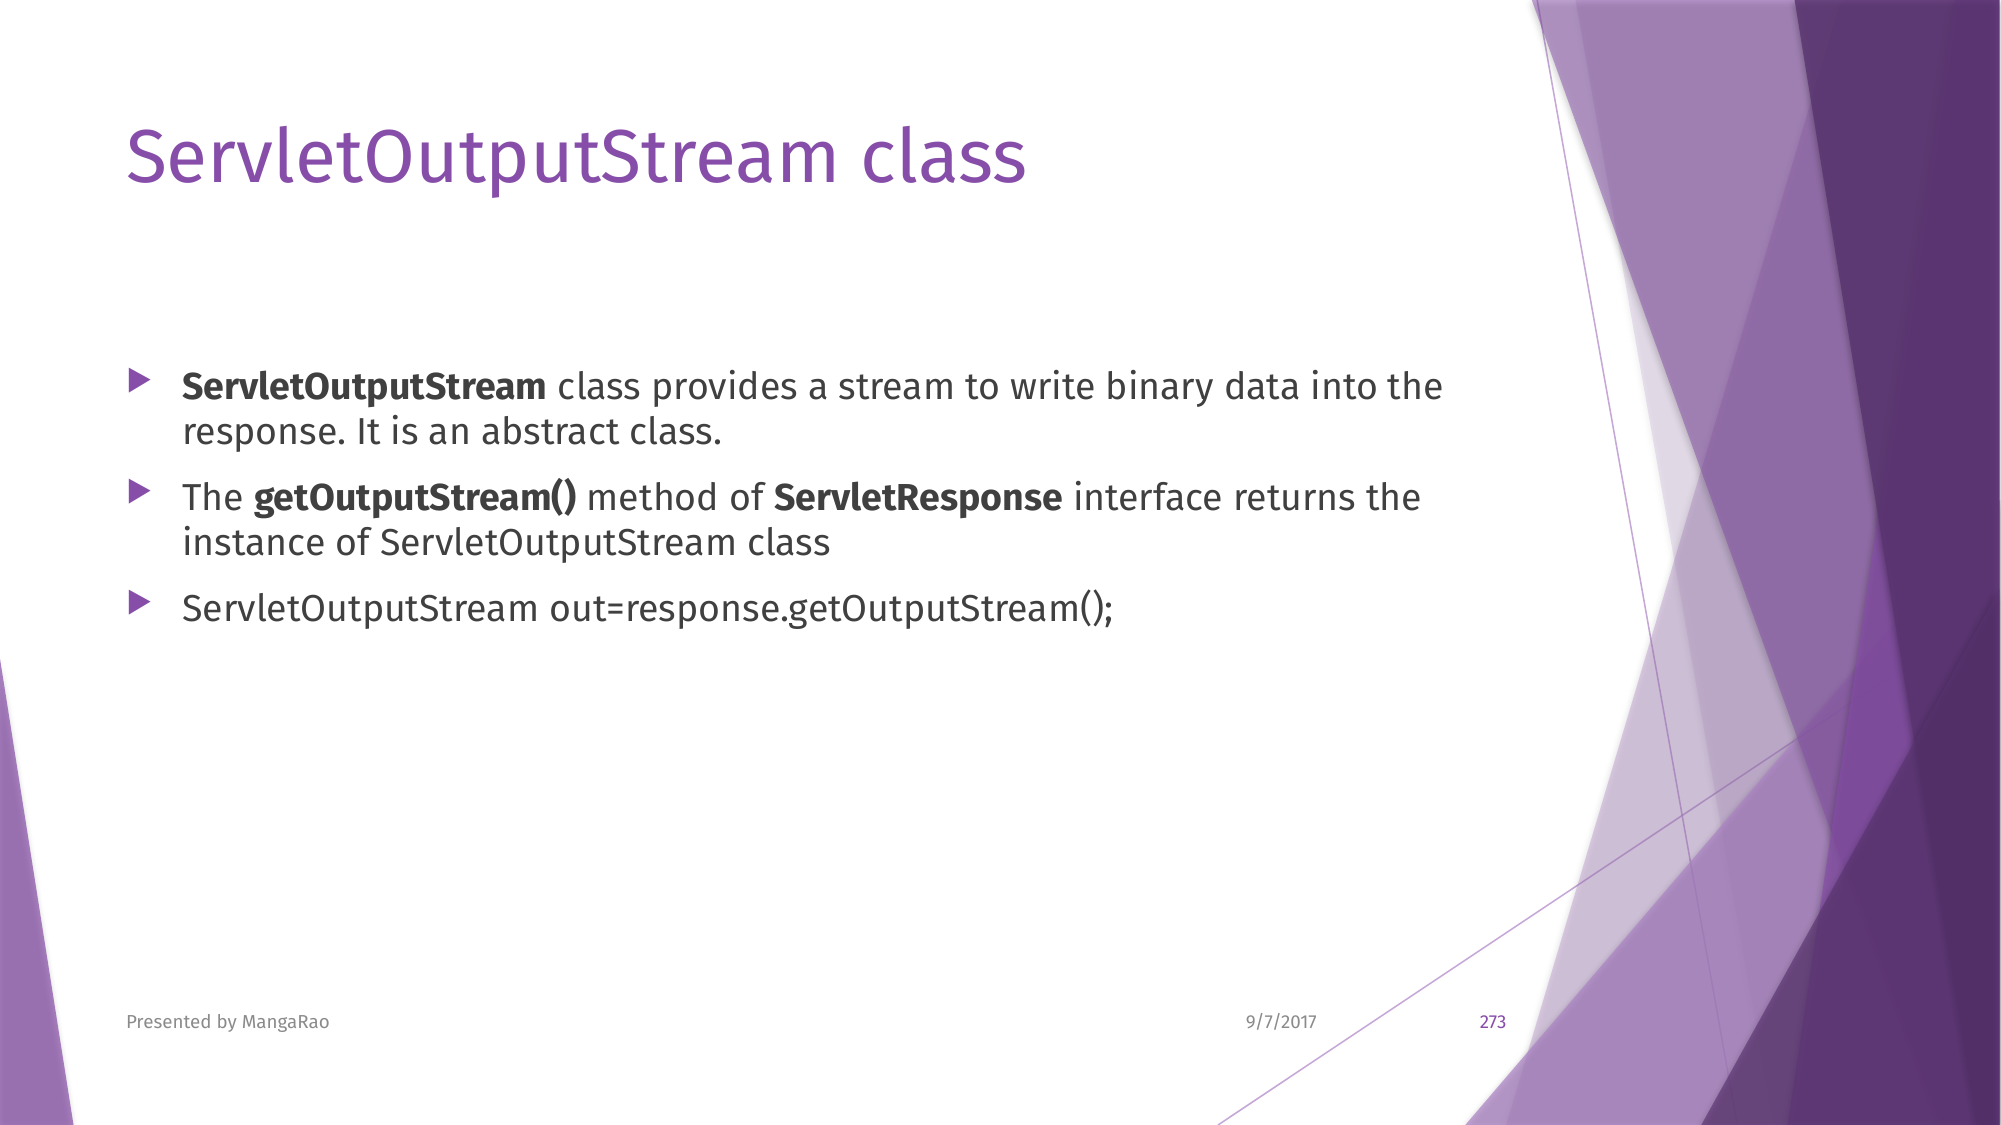

# ServletOutputStream class
ServletOutputStream class provides a stream to write binary data into the response. It is an abstract class.
The getOutputStream() method of ServletResponse interface returns the instance of ServletOutputStream class
ServletOutputStream out=response.getOutputStream();

Presented by MangaRao
9/7/2017
273